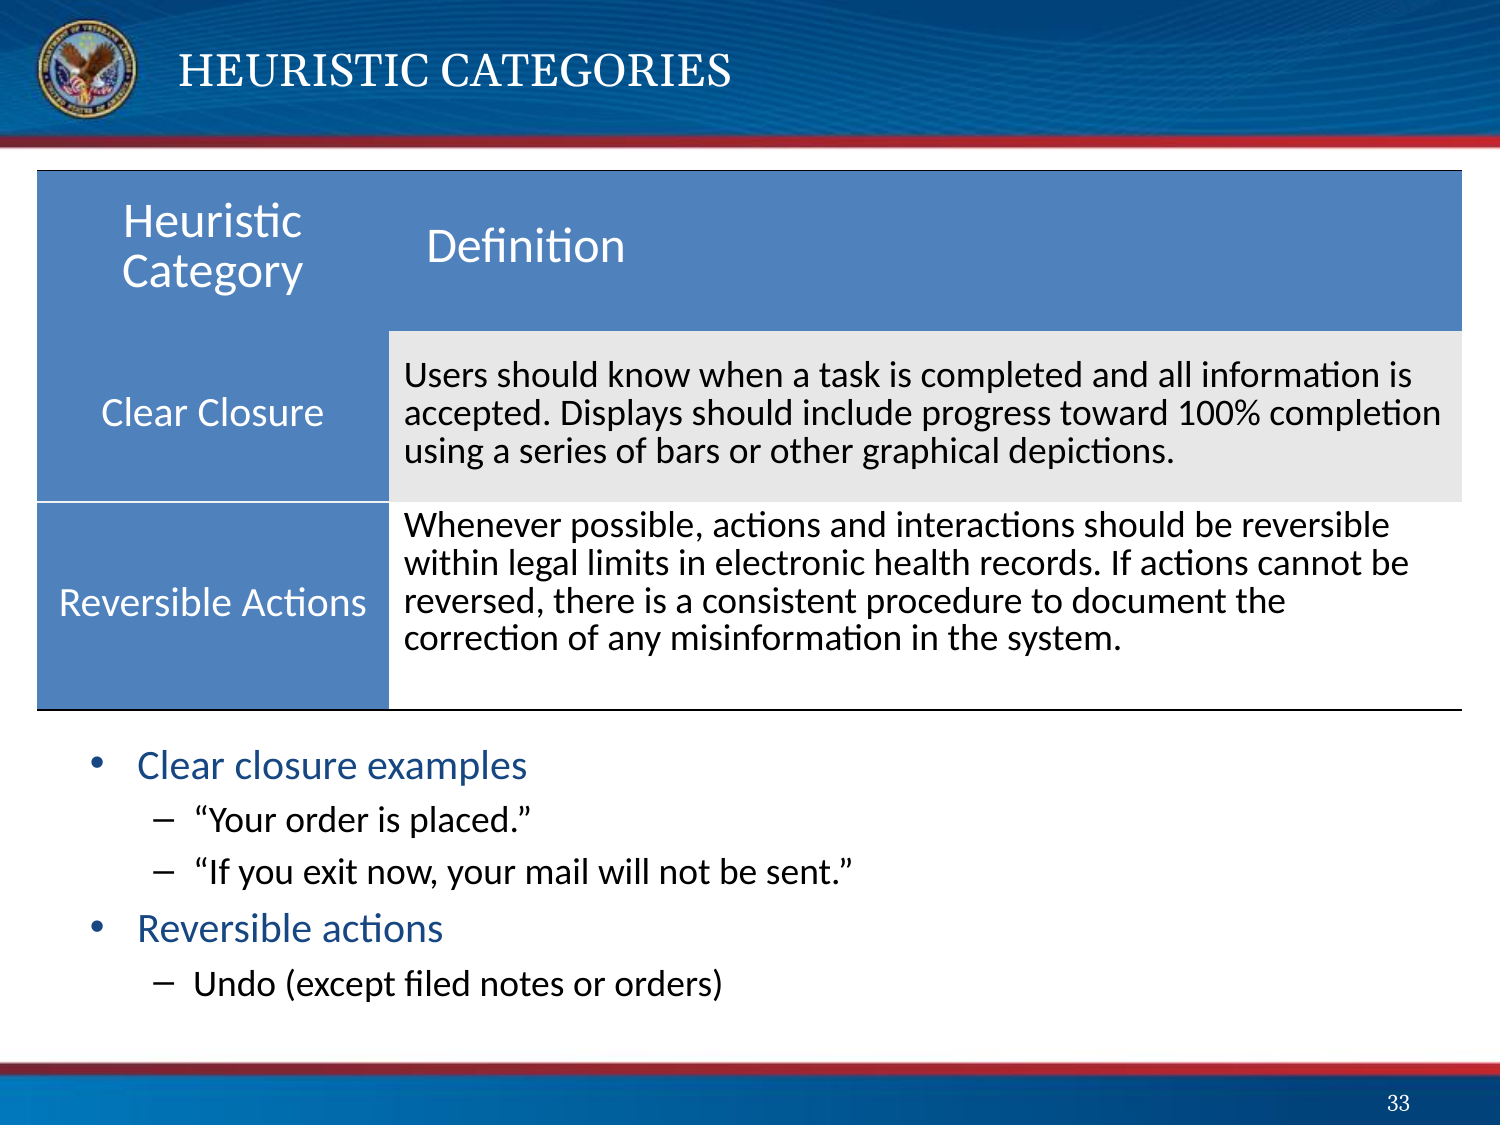

# Heuristic Categories
| Heuristic Category | Definition |
| --- | --- |
| Clear Closure | Users should know when a task is completed and all information is accepted. Displays should include progress toward 100% completion using a series of bars or other graphical depictions. |
| Reversible Actions | Whenever possible, actions and interactions should be reversible within legal limits in electronic health records. If actions cannot be reversed, there is a consistent procedure to document the correction of any misinformation in the system. |
Clear closure examples
“Your order is placed.”
“If you exit now, your mail will not be sent.”
Reversible actions
Undo (except filed notes or orders)

33